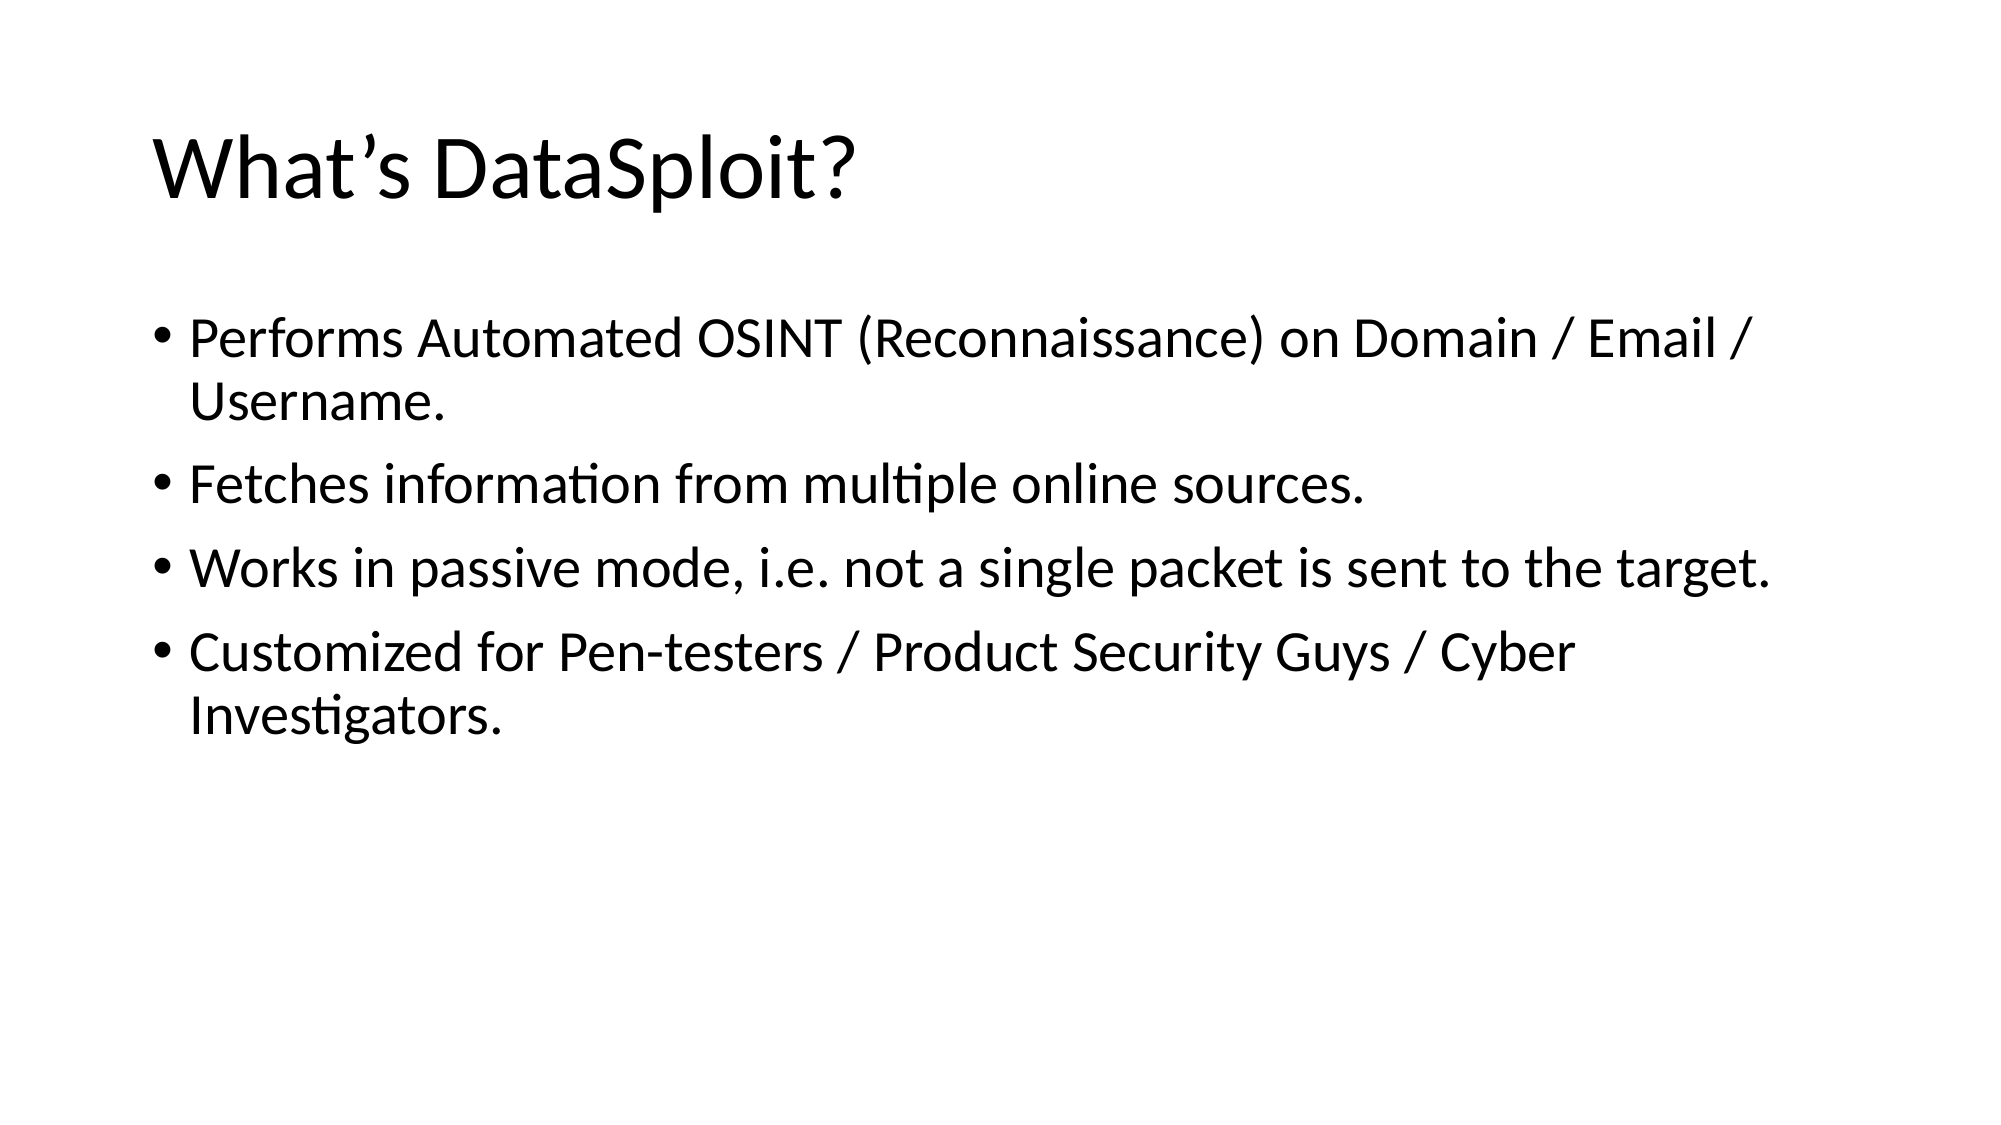

# What’s DataSploit?
Performs Automated OSINT (Reconnaissance) on Domain / Email / Username.
Fetches information from multiple online sources.
Works in passive mode, i.e. not a single packet is sent to the target.
Customized for Pen-testers / Product Security Guys / Cyber Investigators.